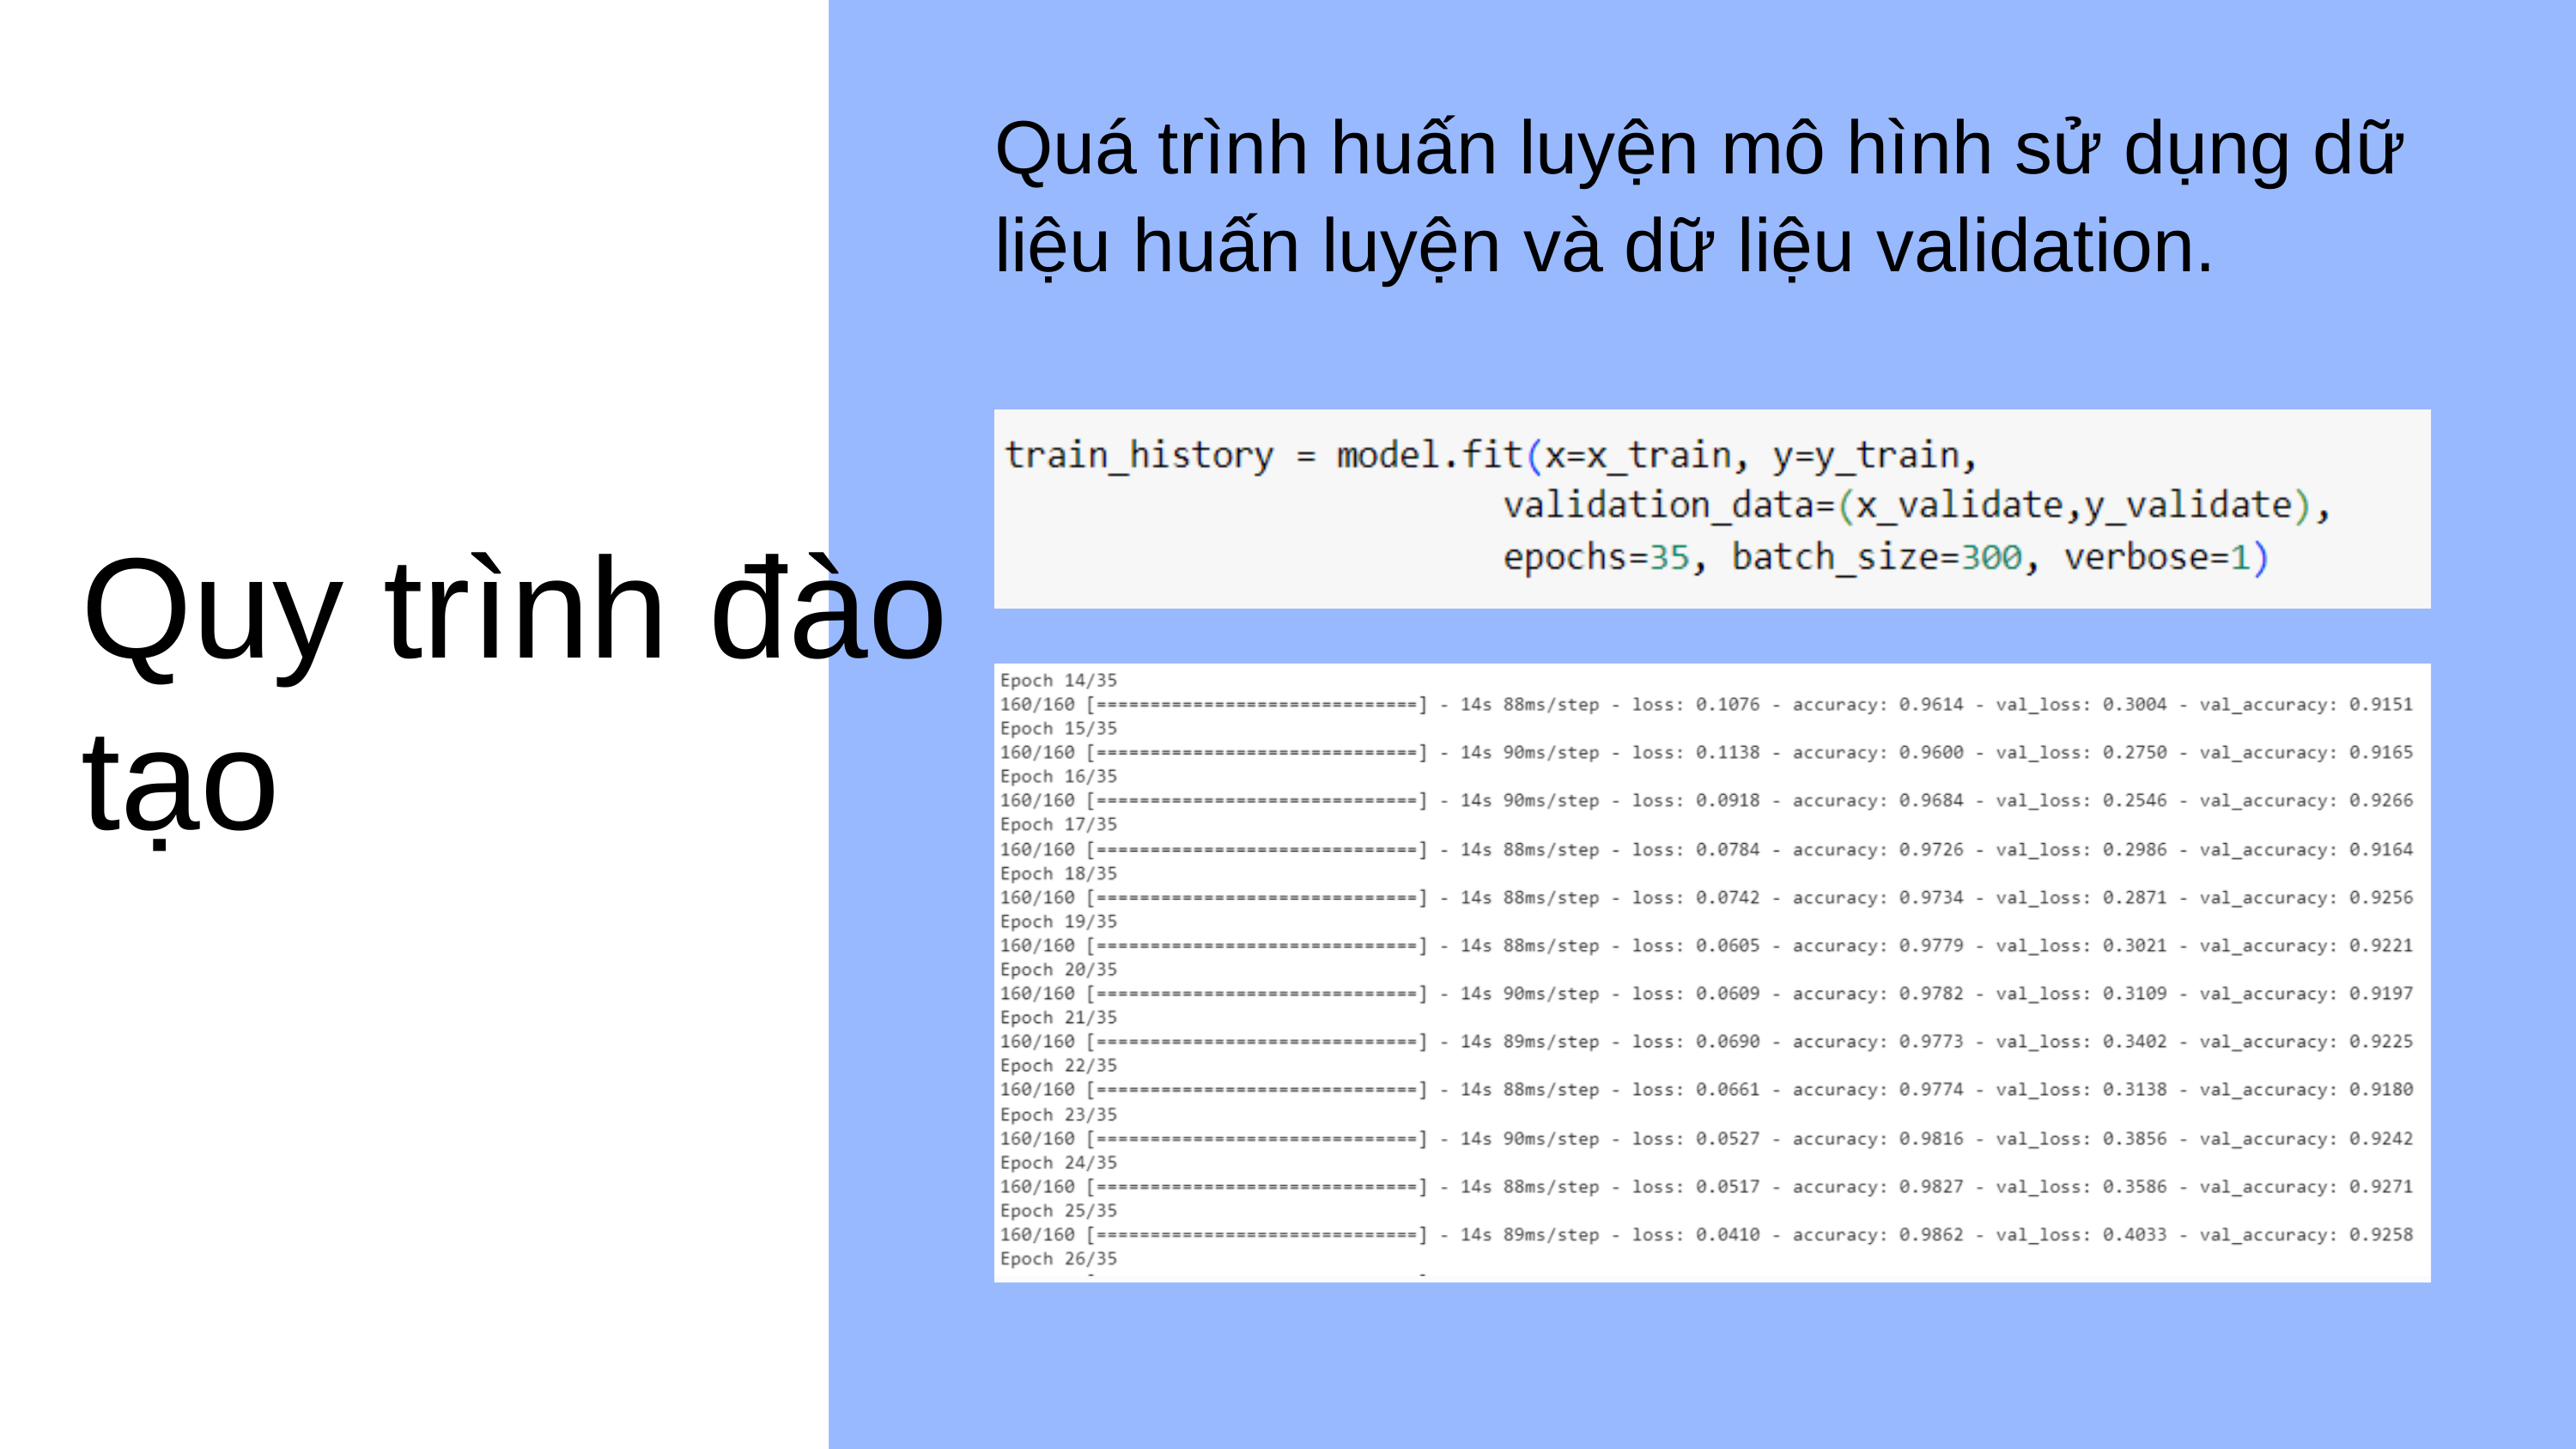

Quá trình huấn luyện mô hình sử dụng dữ liệu huấn luyện và dữ liệu validation.

Quy trình đào tạo